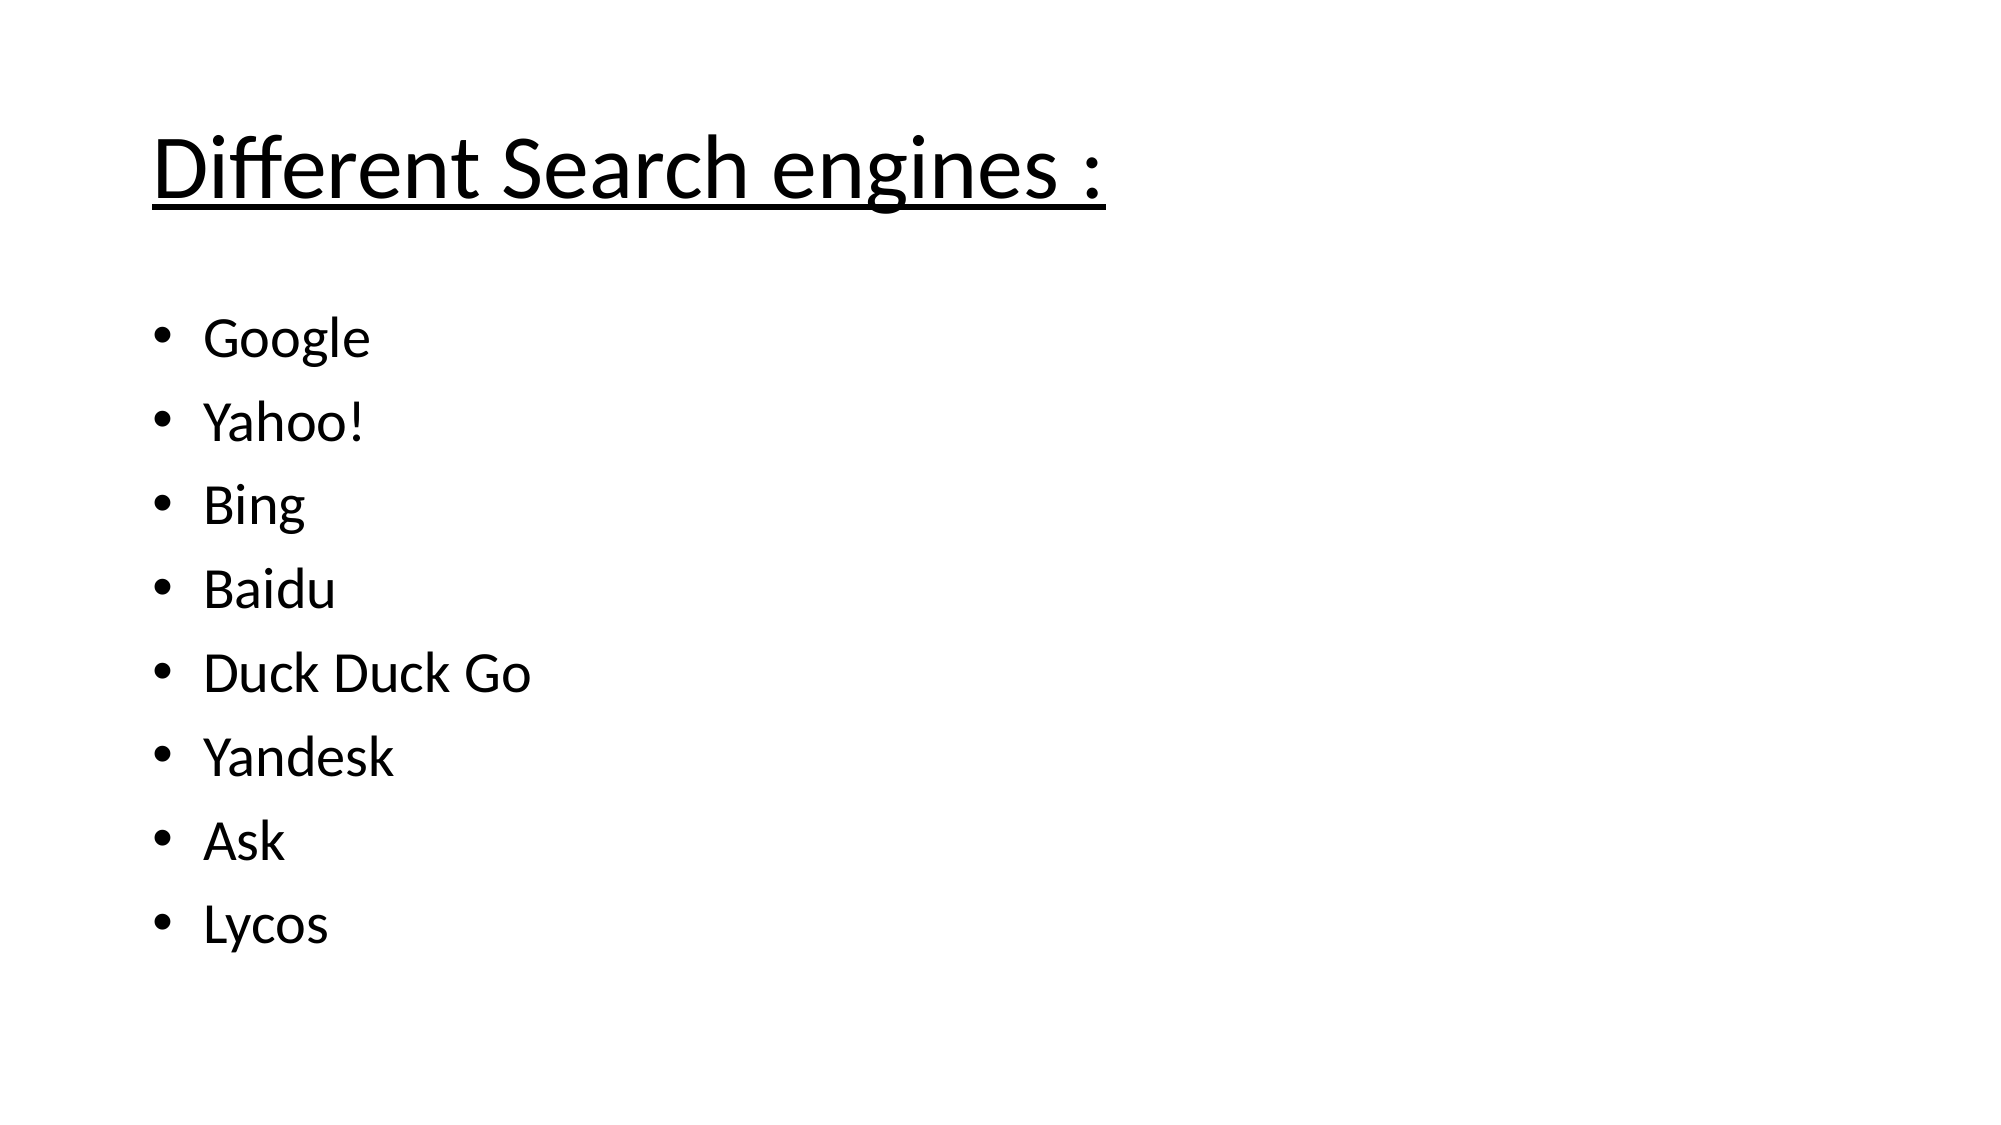

# Different Search engines :
 Google
 Yahoo!
 Bing
 Baidu
 Duck Duck Go
 Yandesk
 Ask
 Lycos